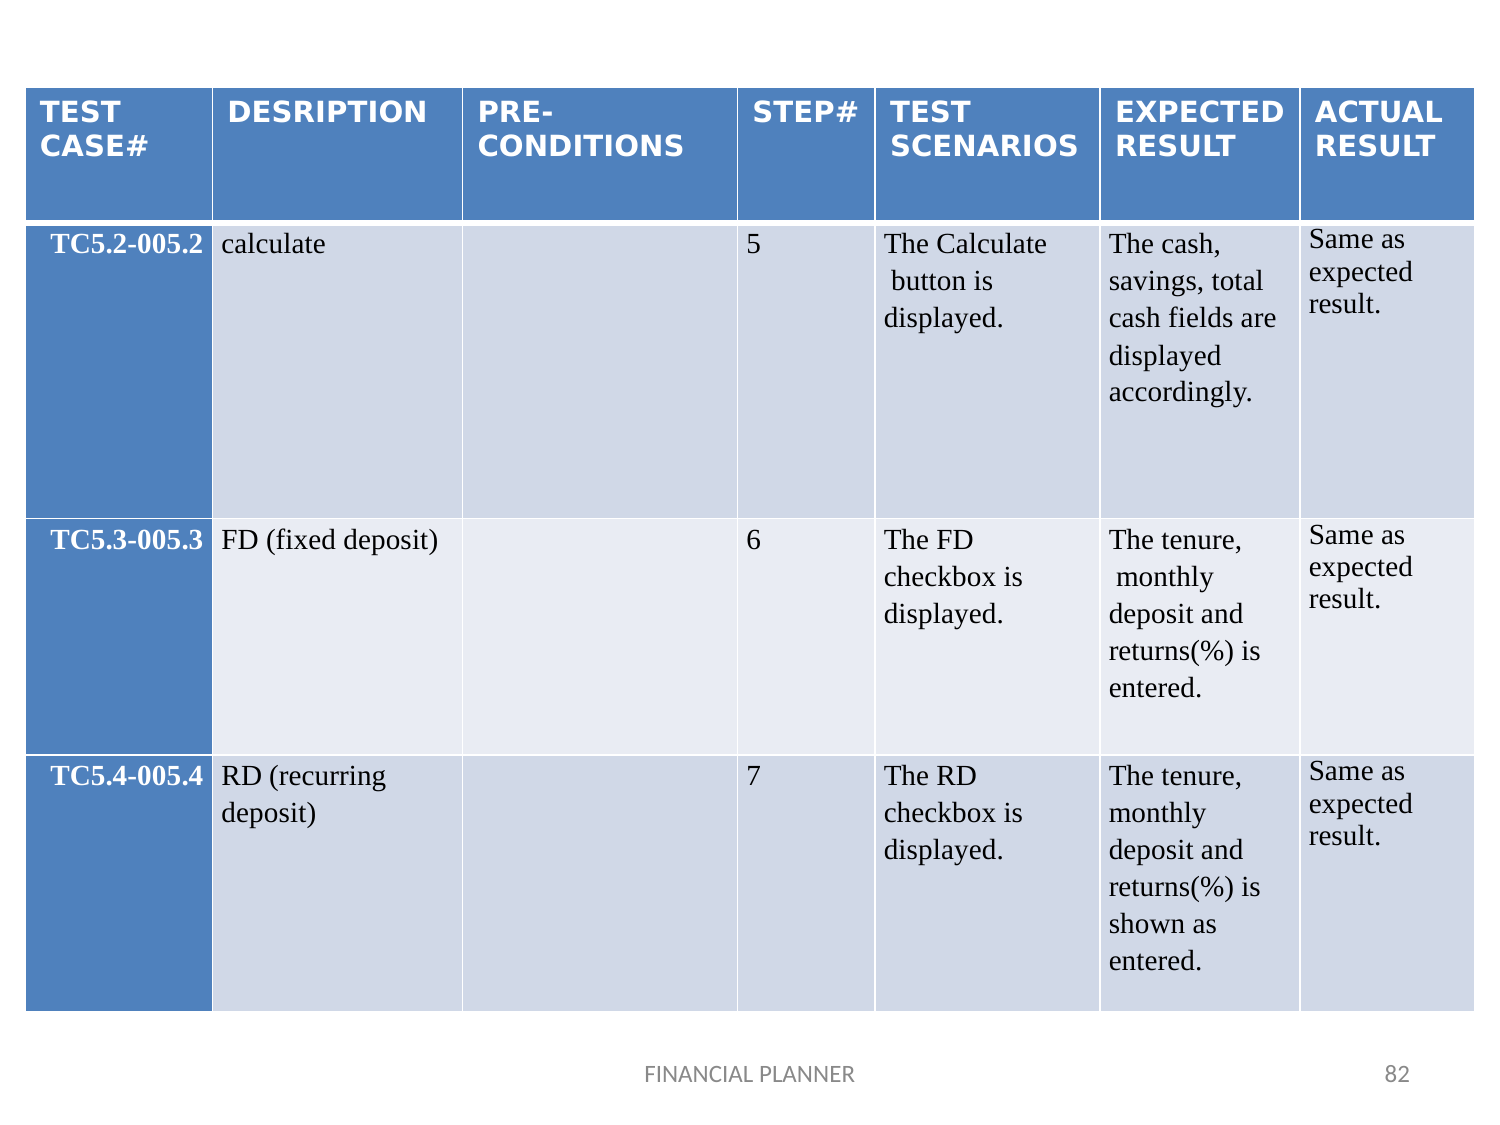

| TEST CASE# | DESRIPTION | PRE- CONDITIONS | STEP# | TEST SCENARIOS | EXPECTED RESULT | ACTUAL RESULT |
| --- | --- | --- | --- | --- | --- | --- |
| TC5.2-005.2 | calculate |  | 5 | The Calculate button is displayed. | The cash, savings, total cash fields are displayed accordingly. | Same as expected result. |
| TC5.3-005.3 | FD (fixed deposit) |  | 6 | The FD checkbox is displayed. | The tenure, monthly deposit and returns(%) is entered. | Same as expected result. |
| TC5.4-005.4 | RD (recurring deposit) |  | 7 | The RD checkbox is displayed. | The tenure, monthly deposit and returns(%) is shown as entered. | Same as expected result. |
FINANCIAL PLANNER
82